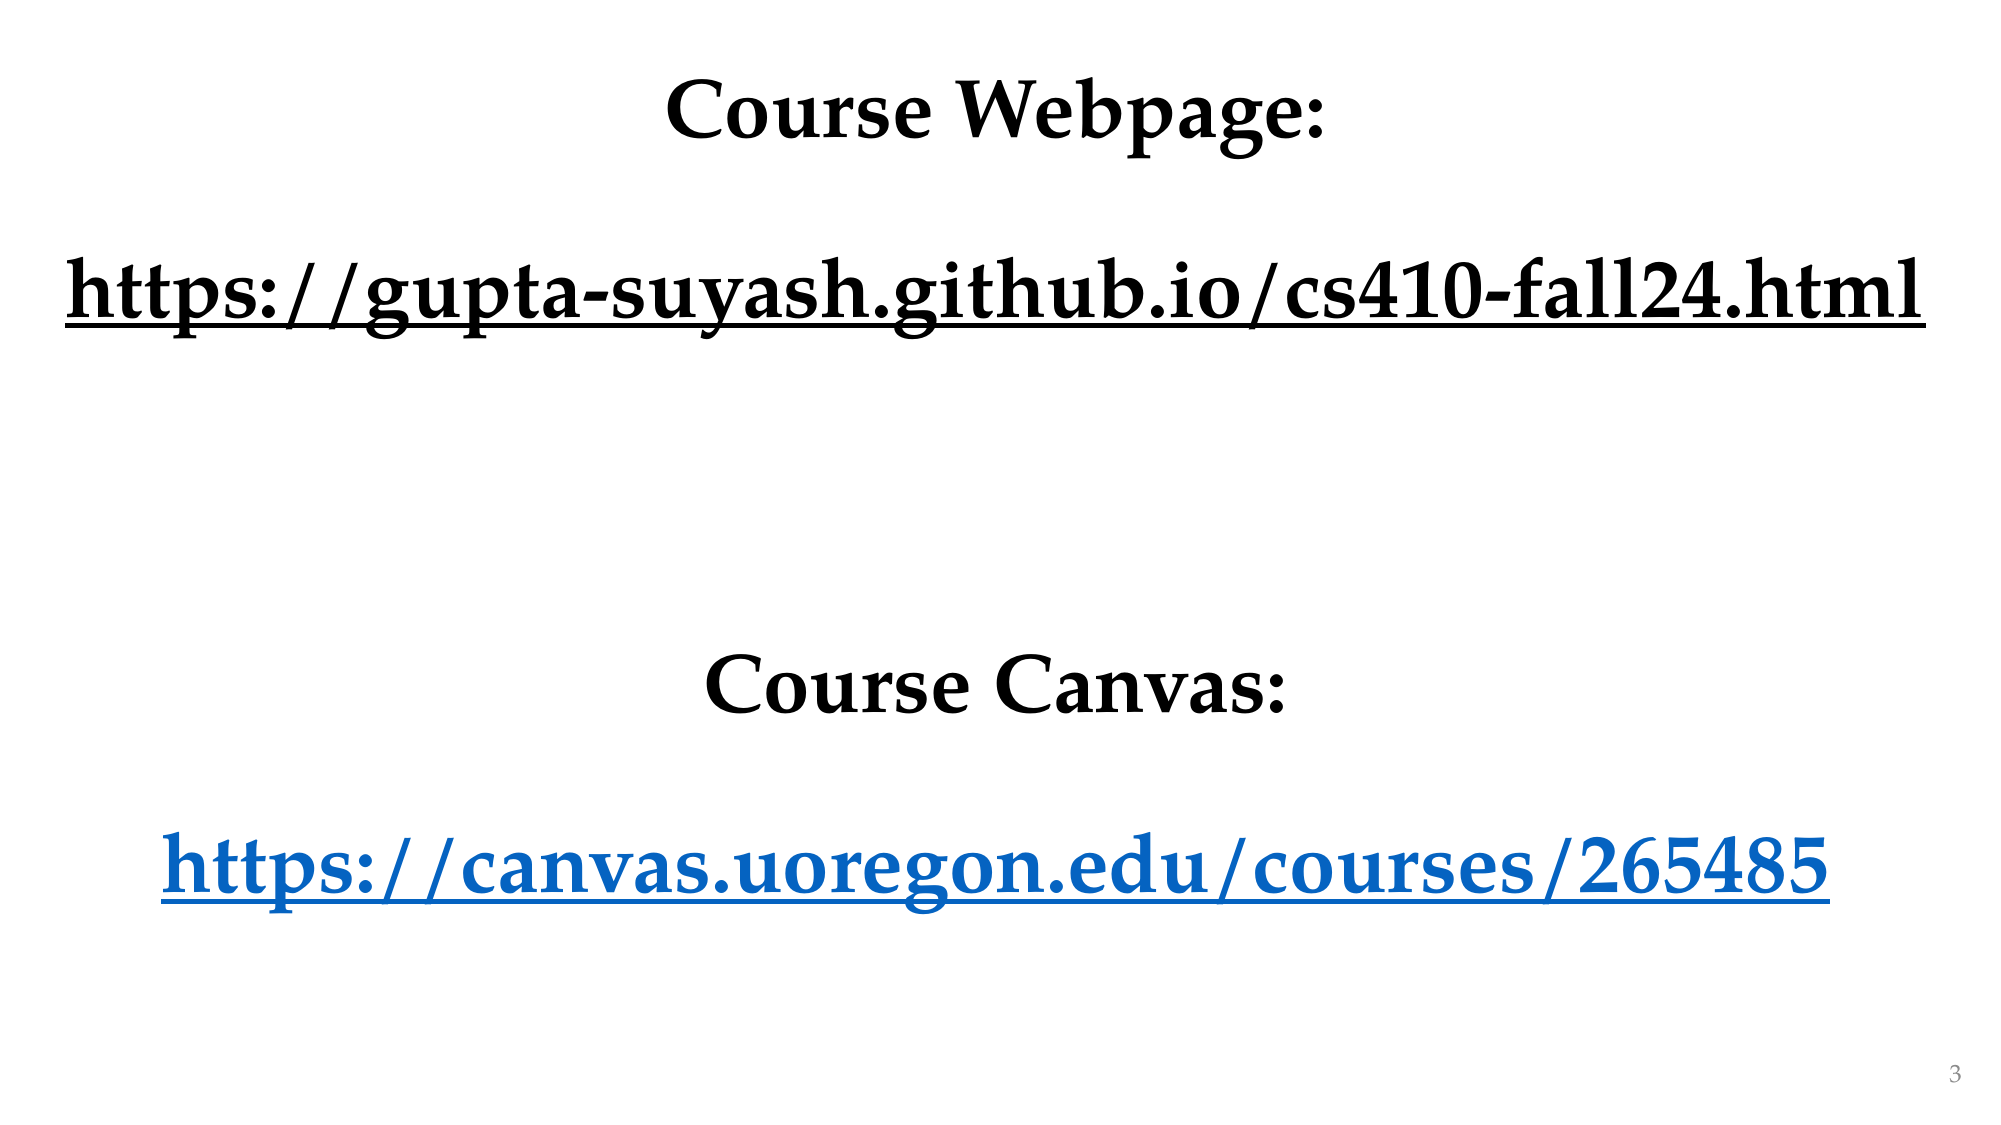

# Course Webpage: https://gupta-suyash.github.io/cs410-fall24.html Course Canvas: https://canvas.uoregon.edu/courses/265485

3